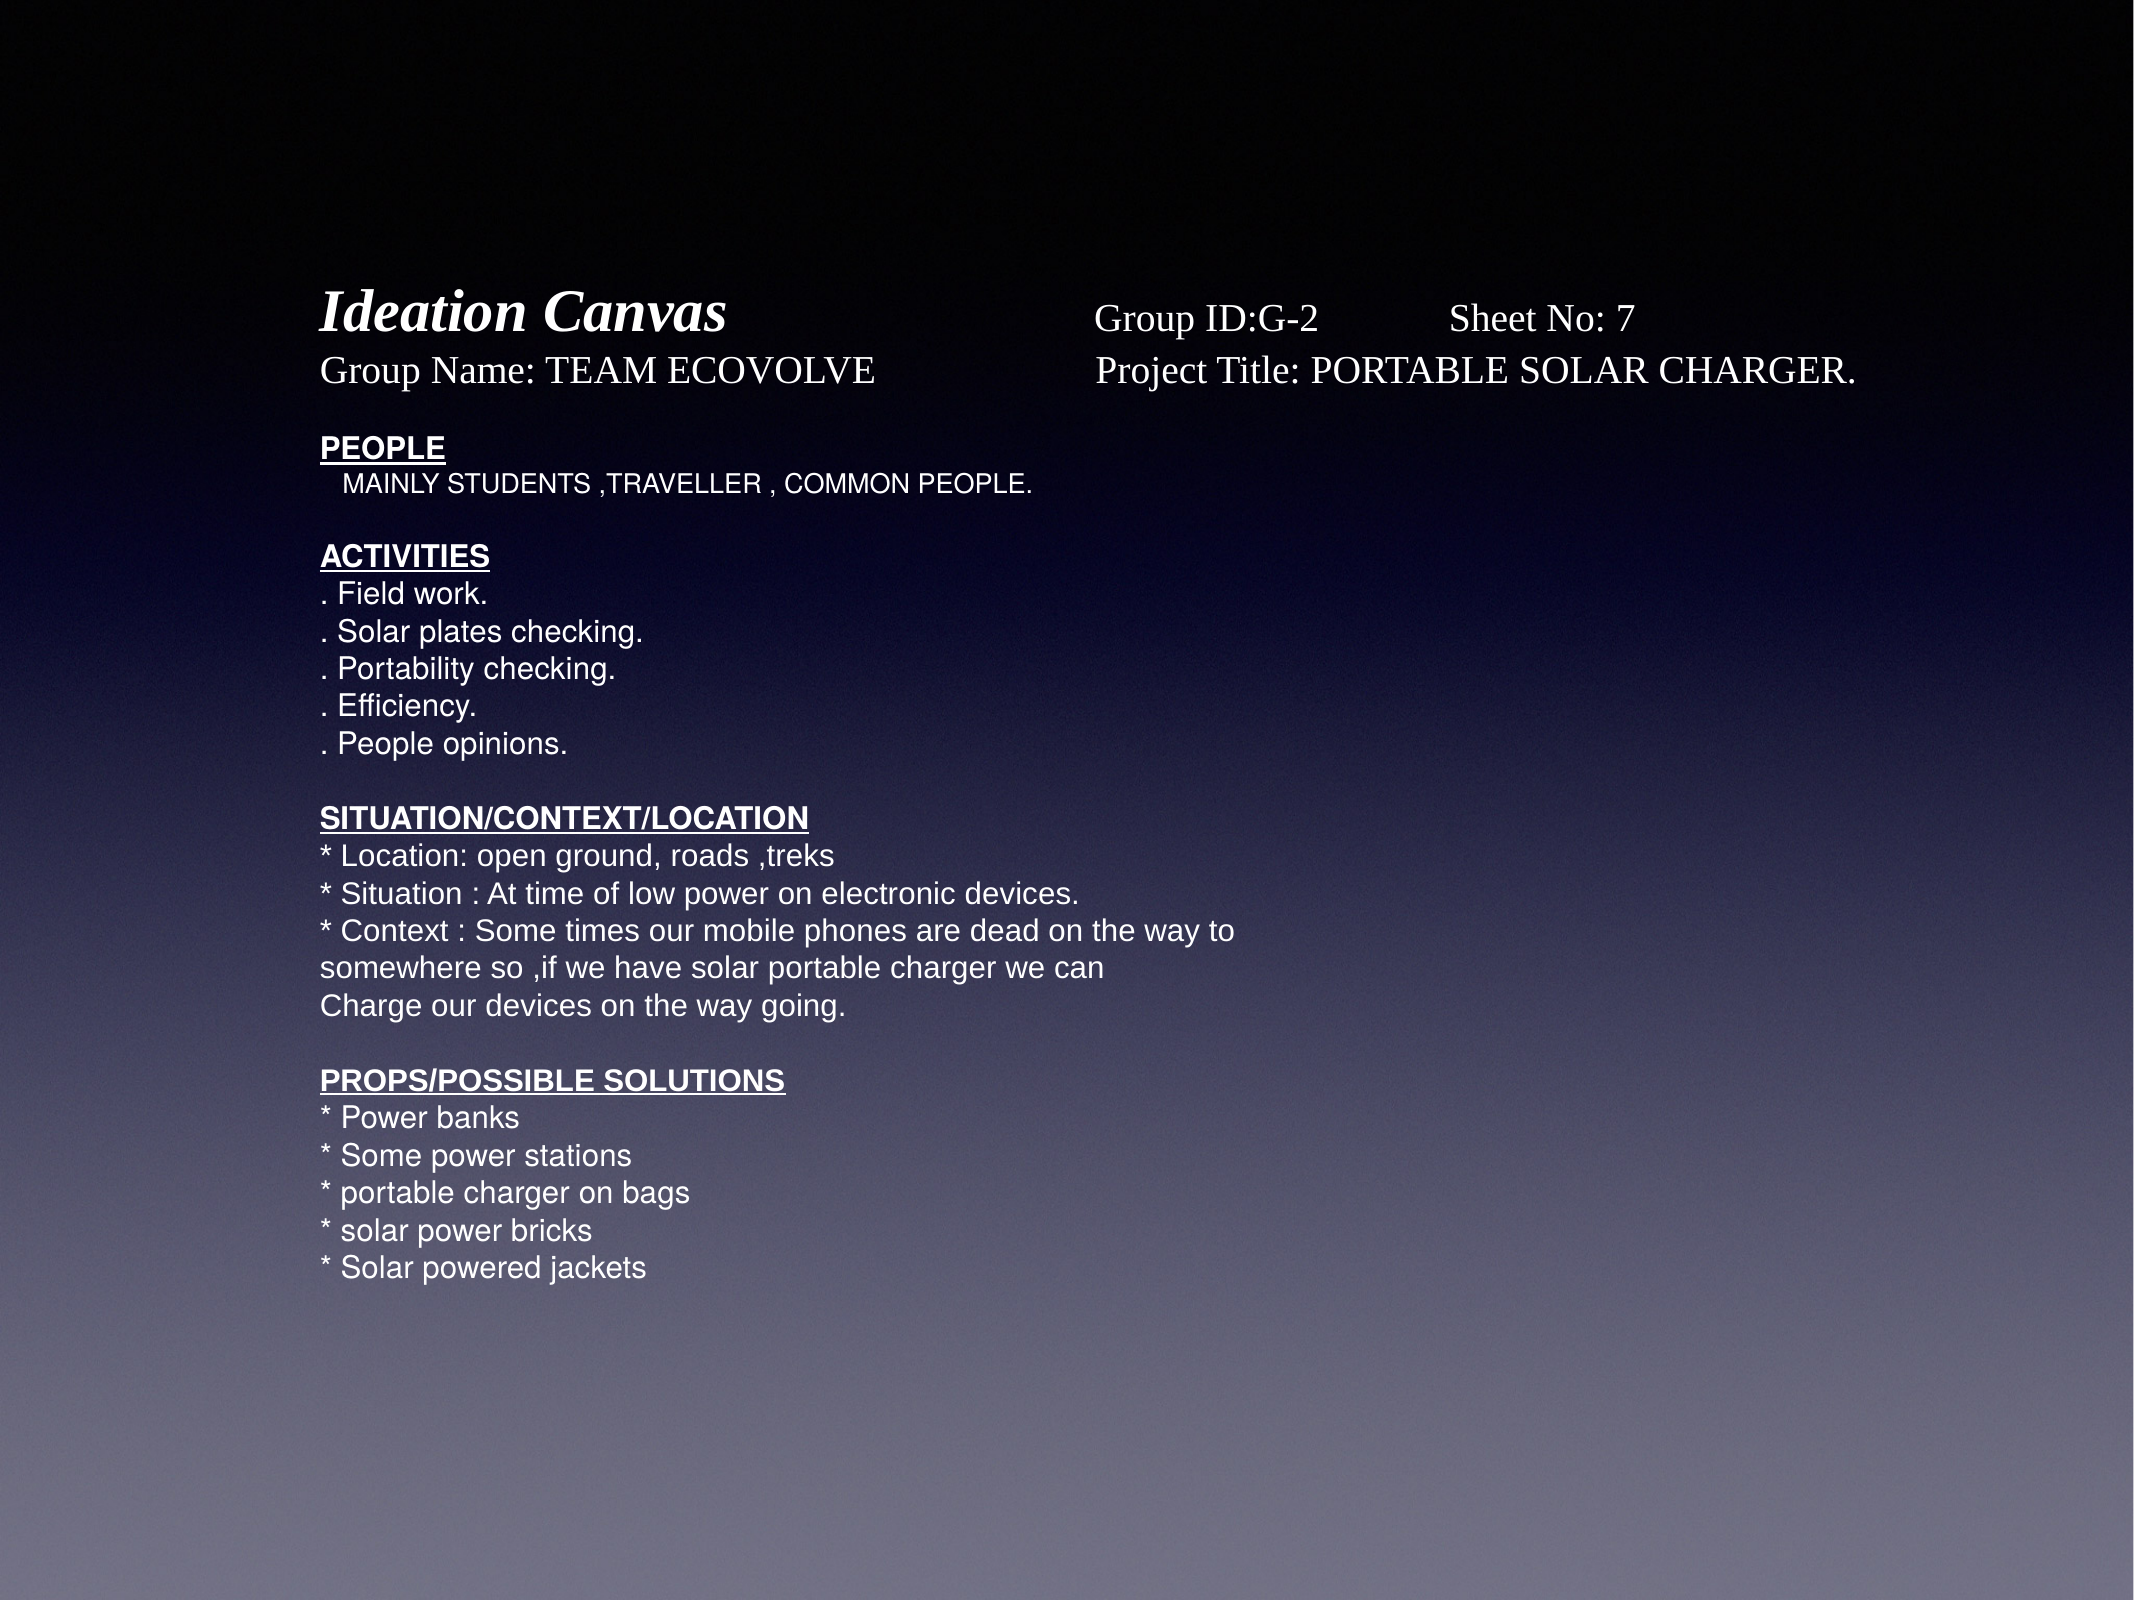

Ideation Canvas                        Group ID:G-2             Sheet No: 7
Group Name: TEAM ECOVOLVE                      Project Title: PORTABLE SOLAR CHARGER.

PEOPLE
   MAINLY STUDENTS ,TRAVELLER , COMMON PEOPLE.

ACTIVITIES
. Field work.
. Solar plates checking.
. Portability checking.
. Eﬃciency.
. People opinions.

SITUATION/CONTEXT/LOCATION
* Location: open ground, roads ,treks
* Situation : At time of low power on electronic devices.
* Context : Some times our mobile phones are dead on the way to
somewhere so ,if we have solar portable charger we can
Charge our devices on the way going.

PROPS/POSSIBLE SOLUTIONS
* Power banks
* Some power stations
* portable charger on bags
* solar power bricks
* Solar powered jackets